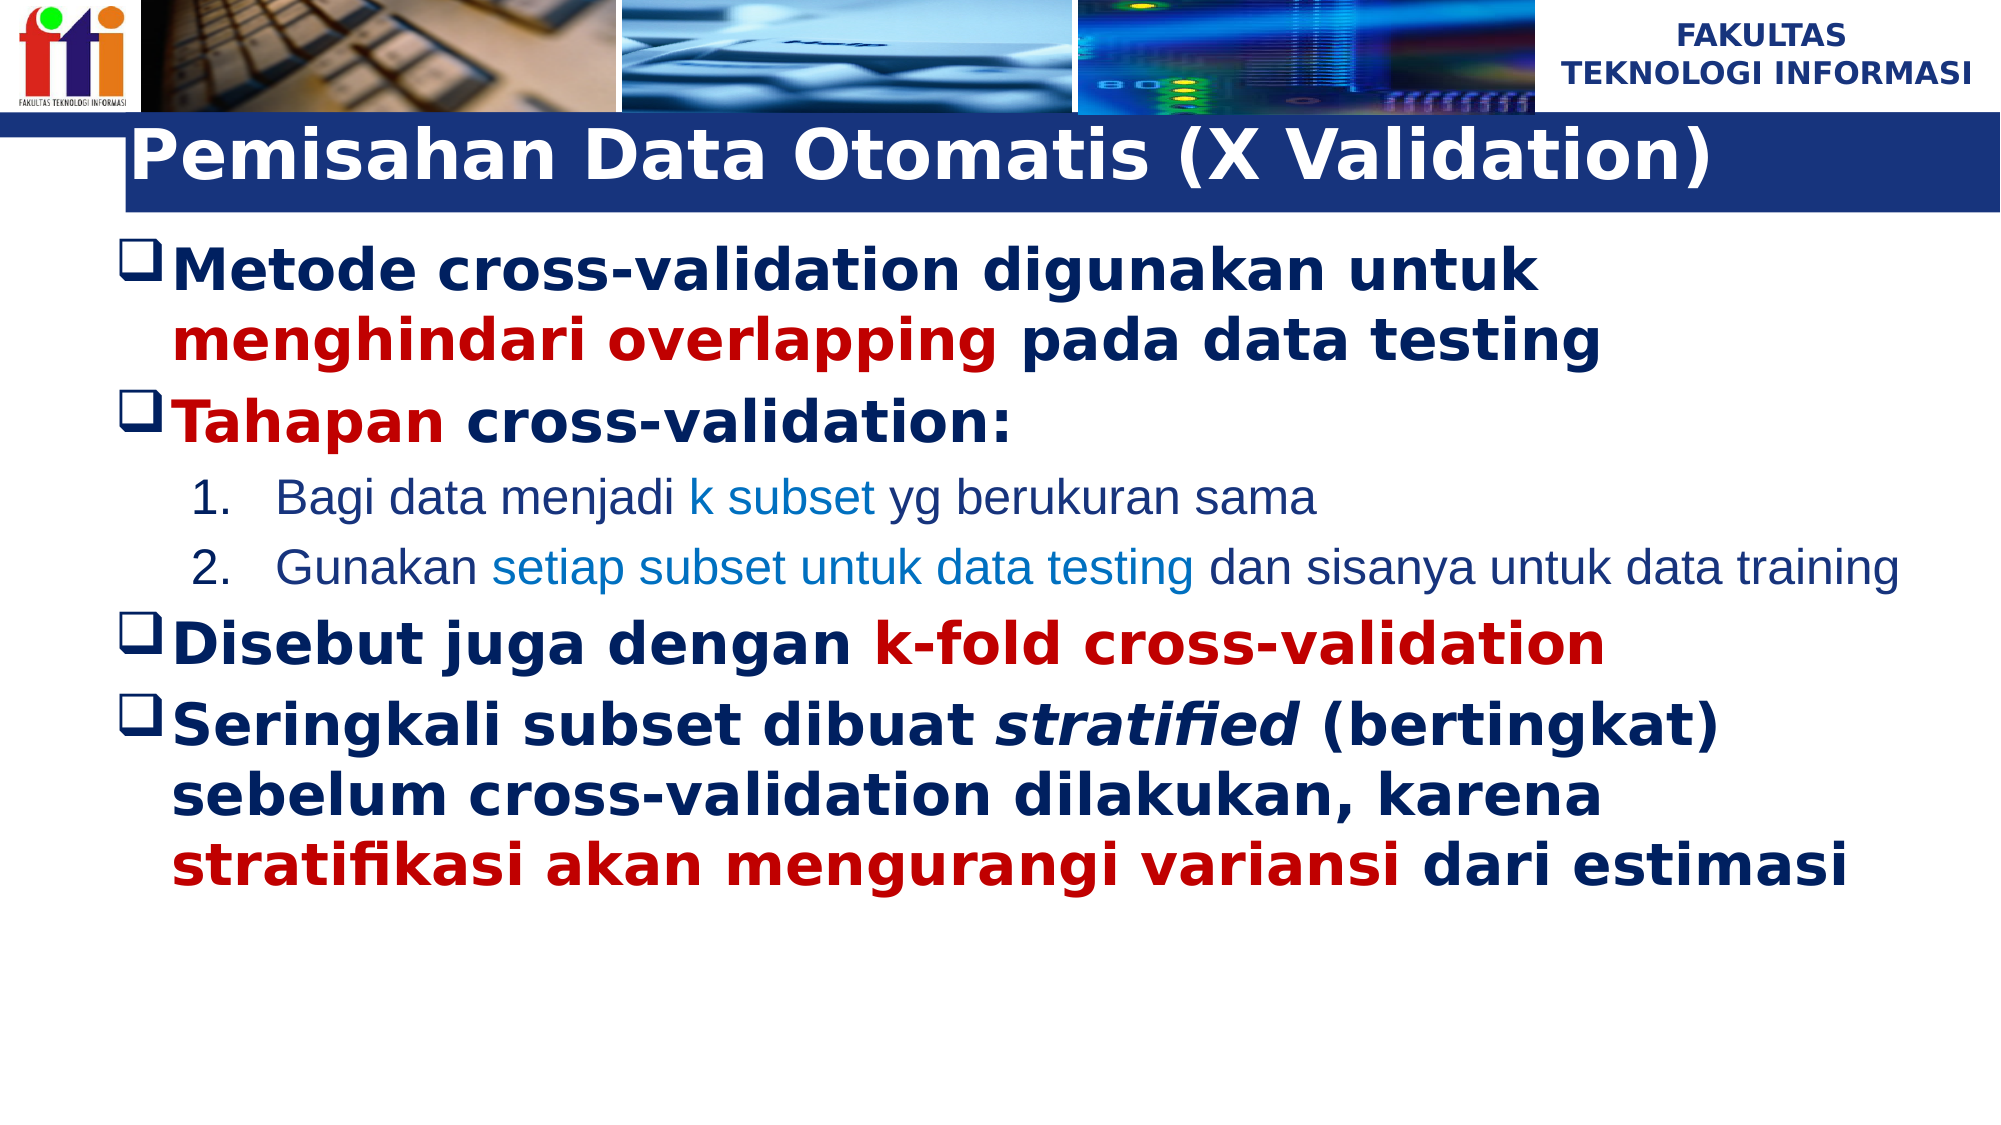

47
Pemisahan Data Otomatis (X Validation)
Metode cross-validation digunakan untuk menghindari overlapping pada data testing
Tahapan cross-validation:
Bagi data menjadi k subset yg berukuran sama
Gunakan setiap subset untuk data testing dan sisanya untuk data training
Disebut juga dengan k-fold cross-validation
Seringkali subset dibuat stratified (bertingkat) sebelum cross-validation dilakukan, karena stratifikasi akan mengurangi variansi dari estimasi